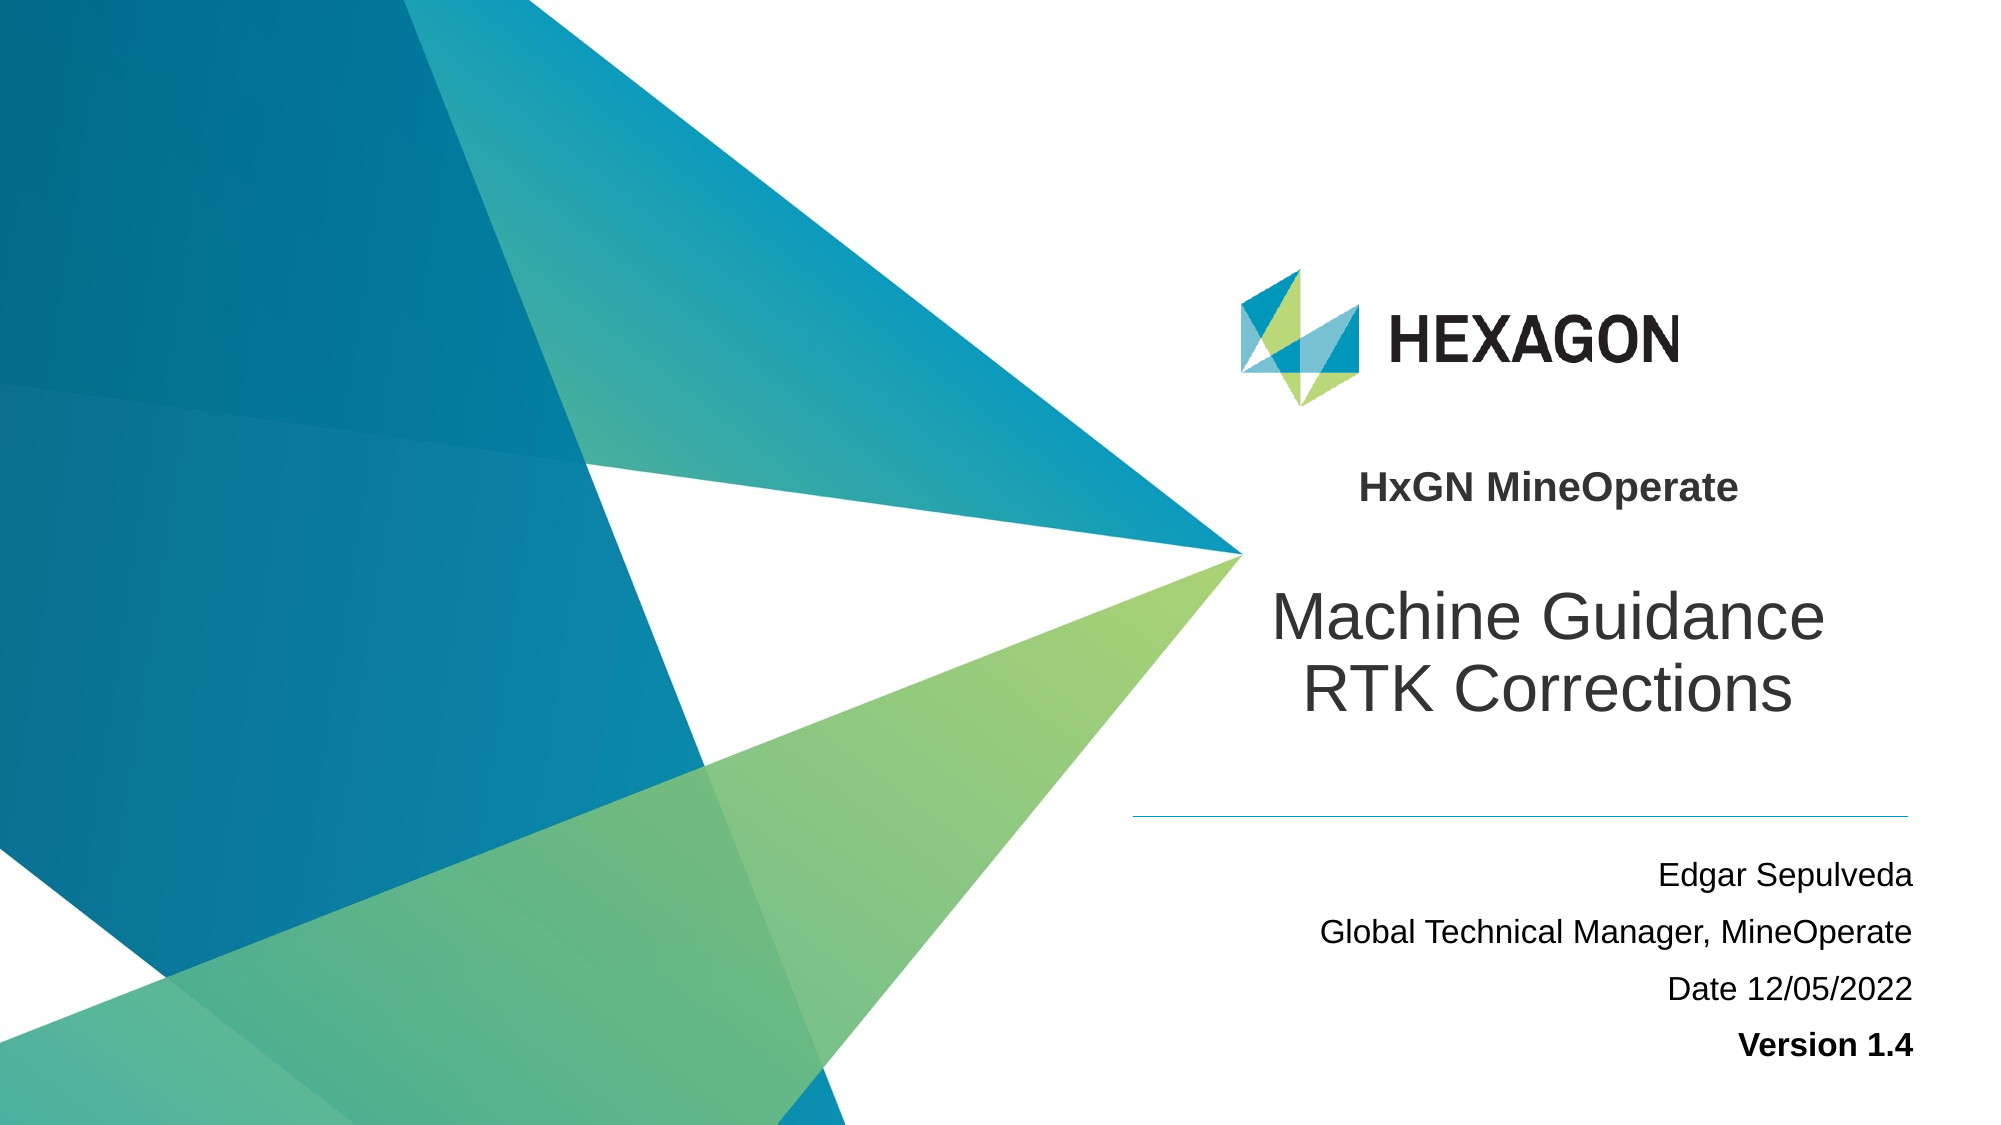

HxGN MineOperate

 Machine Guidance
RTK Corrections
Edgar Sepulveda
Global Technical Manager, MineOperate
Date 12/05/2022
Version 1.4